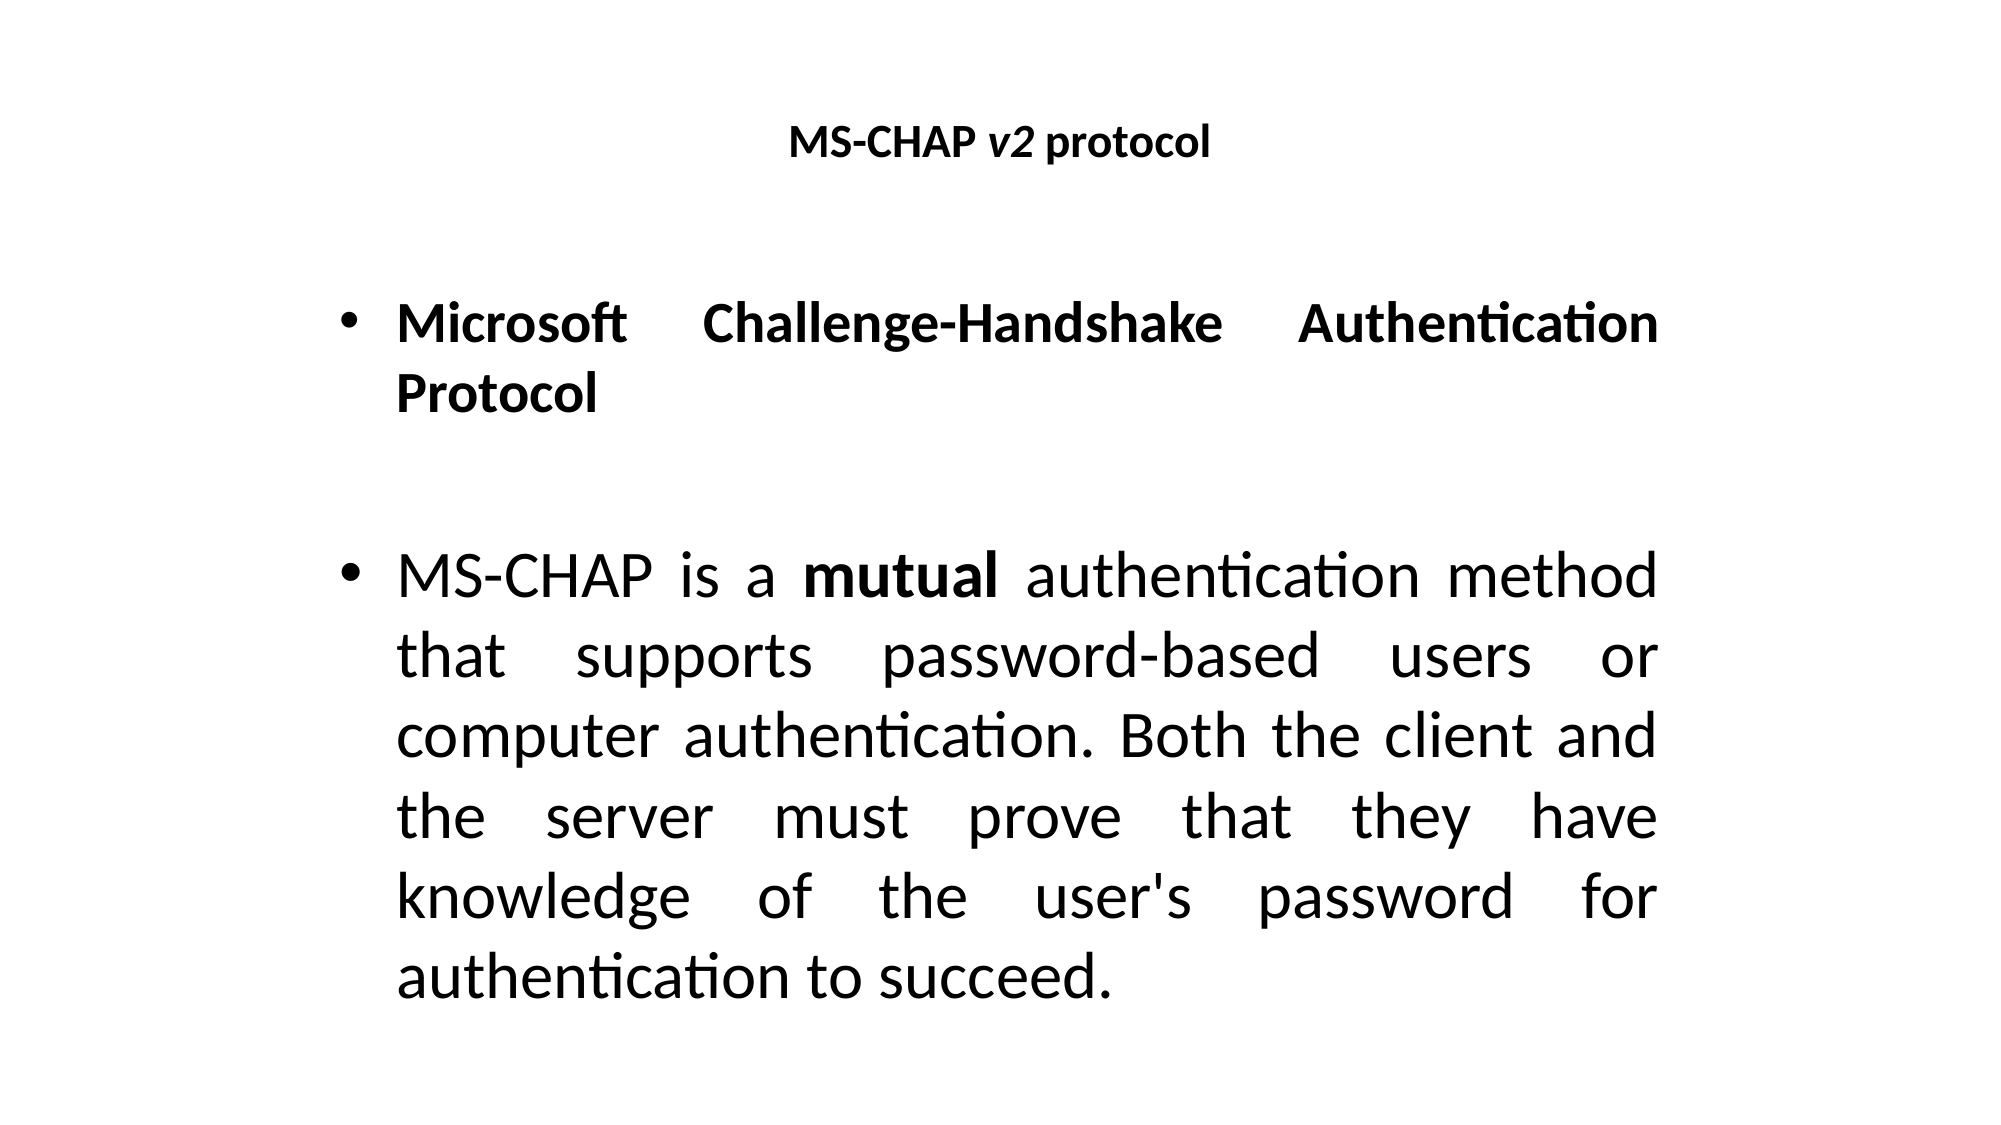

# MS-CHAP v2 protocol
Microsoft Challenge-Handshake Authentication Protocol

MS-CHAP is a mutual authentication method that supports password-based users or computer authentication. Both the client and the server must prove that they have knowledge of the user's password for authentication to succeed.